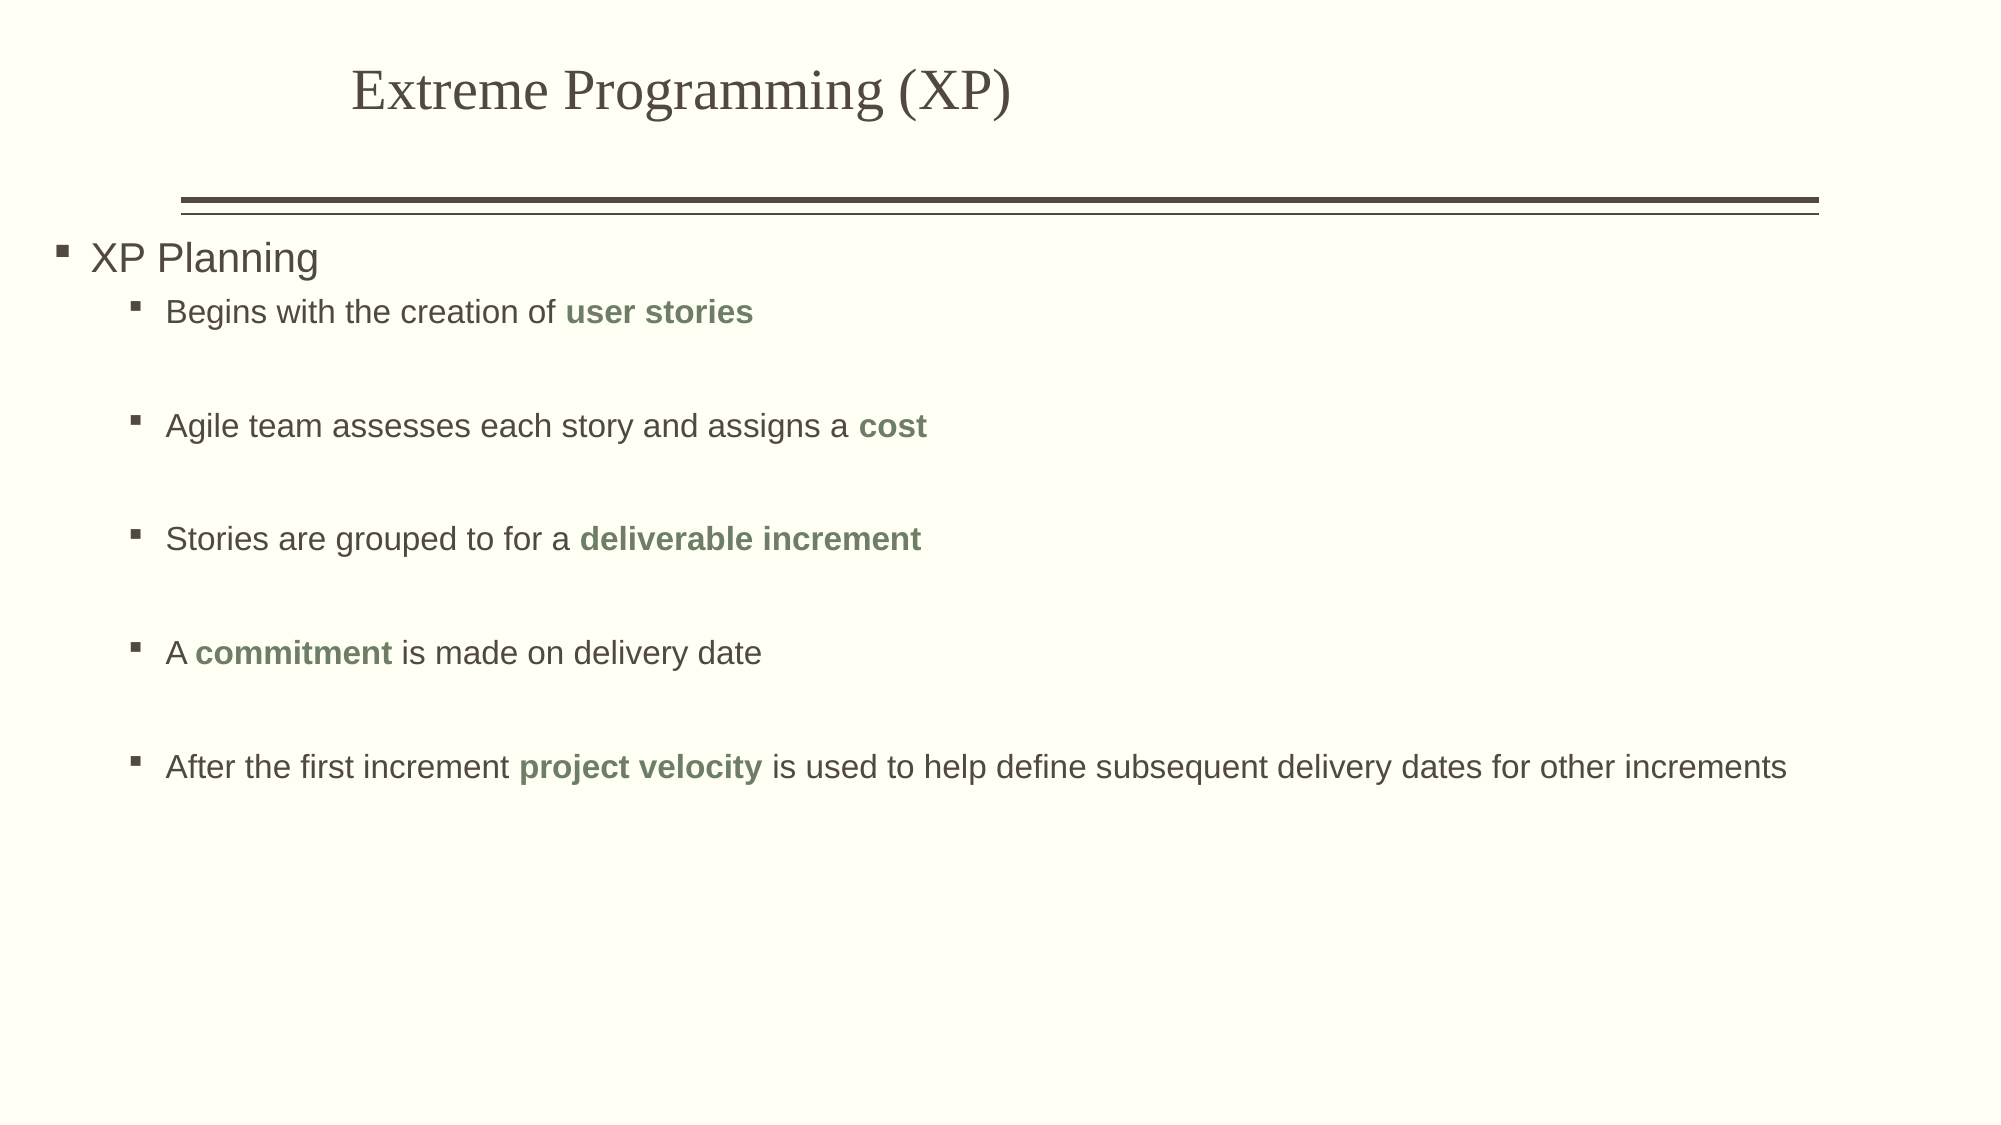

# Extreme Programming (XP)
XP Planning
Begins with the creation of user stories

Agile team assesses each story and assigns a cost

Stories are grouped to for a deliverable increment

A commitment is made on delivery date

After the first increment project velocity is used to help define subsequent delivery dates for other increments